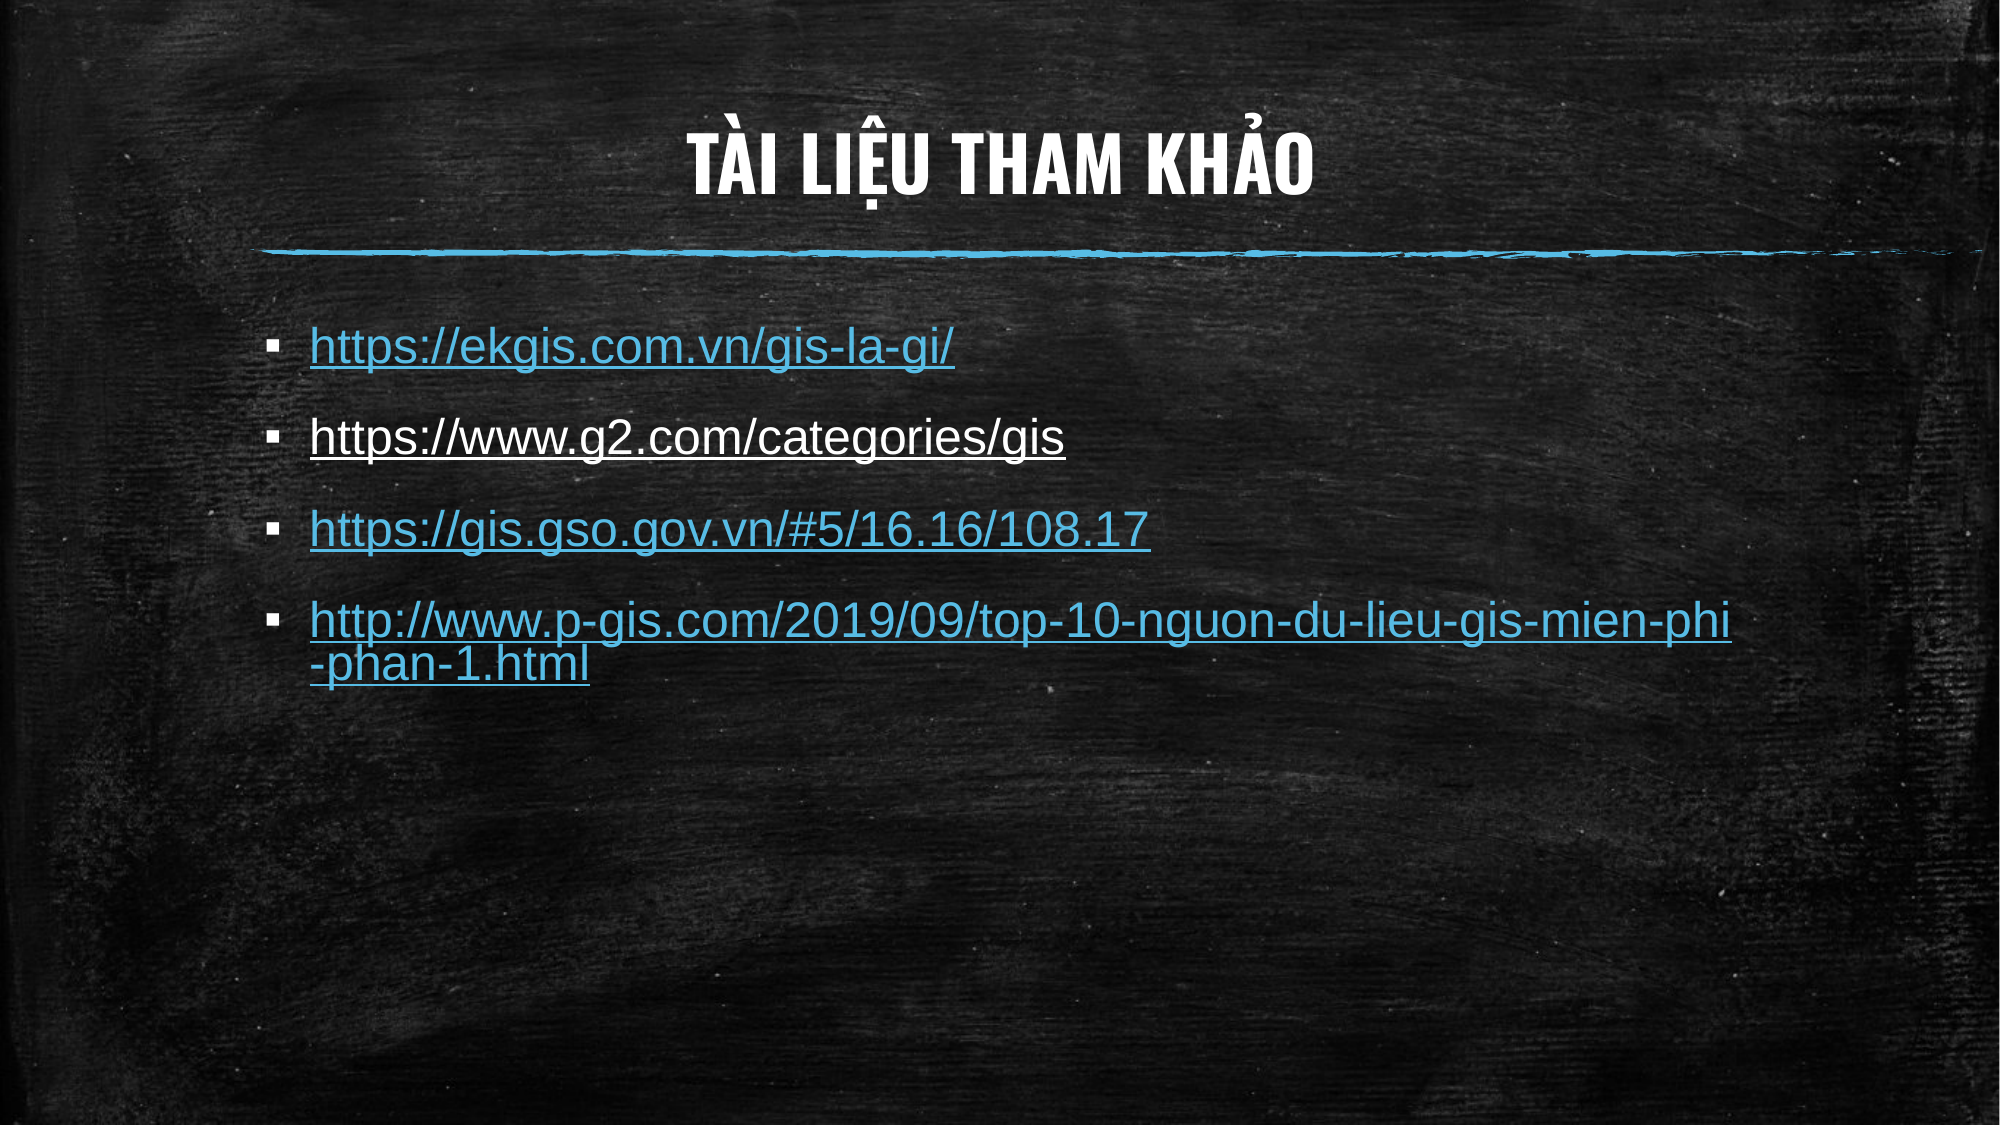

# TÀI LIỆU THAM KHẢO
https://ekgis.com.vn/gis-la-gi/
https://www.g2.com/categories/gis
https://gis.gso.gov.vn/#5/16.16/108.17
http://www.p-gis.com/2019/09/top-10-nguon-du-lieu-gis-mien-phi-phan-1.html